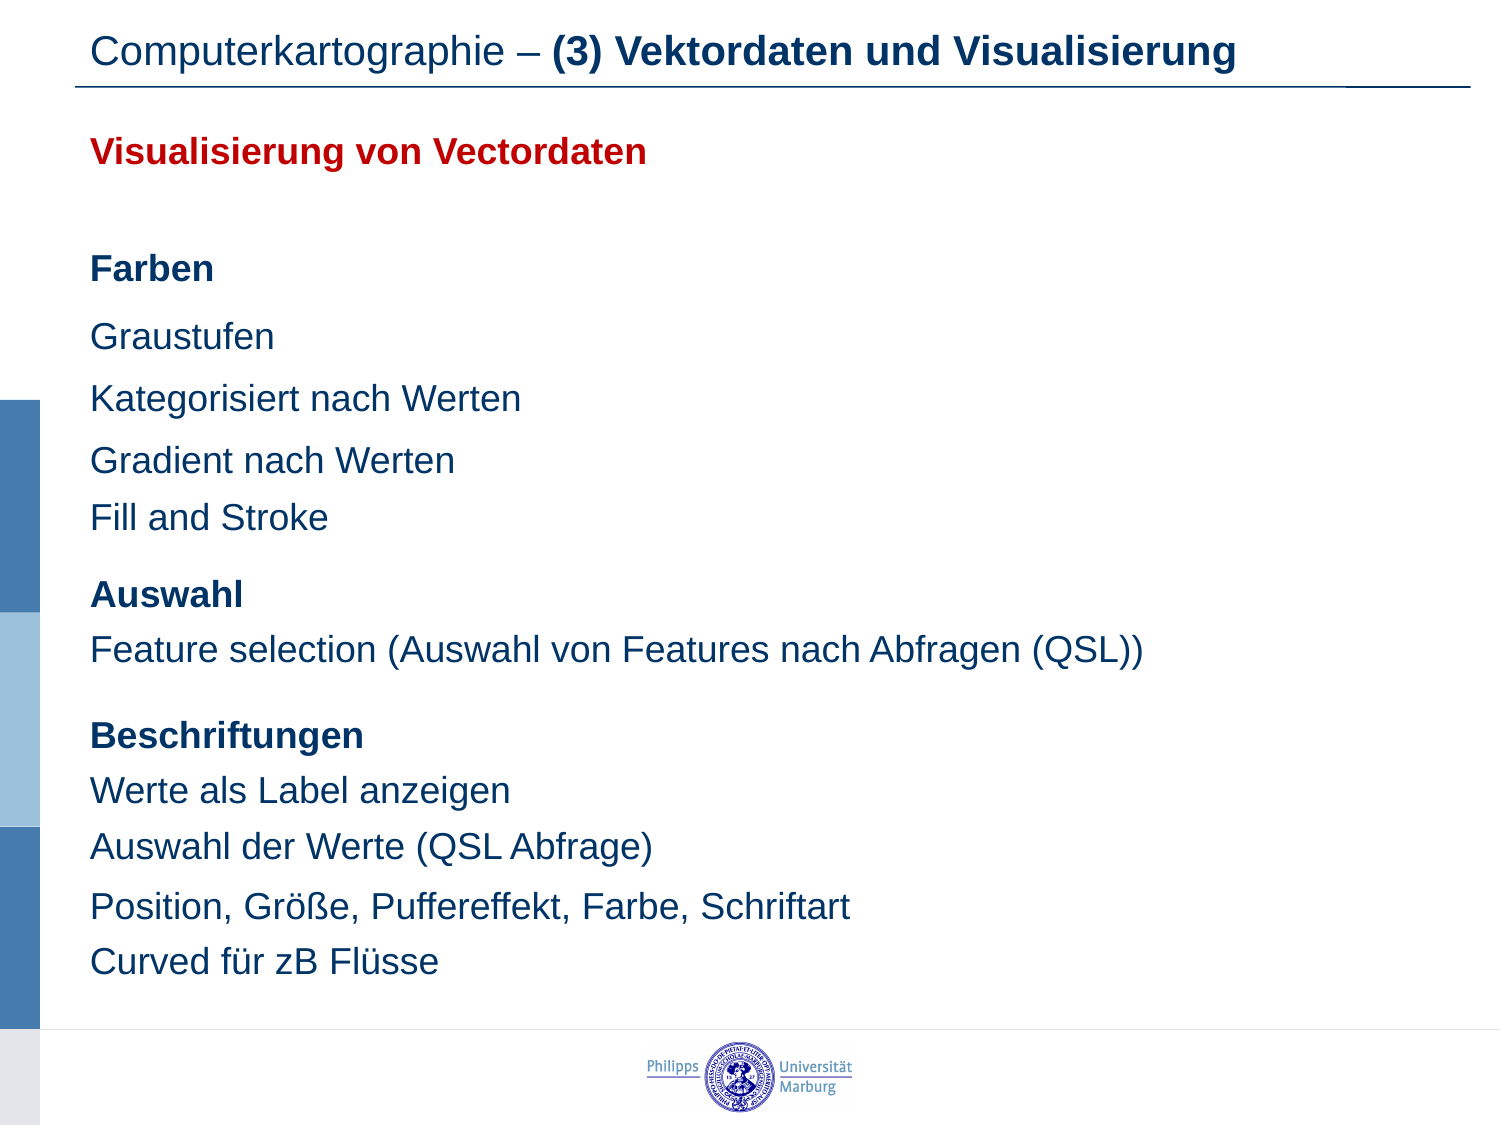

Computerkartographie – (3) Vektordaten und Visualisierung

Visualisierung von Vectordaten
Farben
Graustufen
Kategorisiert nach Werten
Gradient nach Werten
Fill and Stroke
Auswahl
Feature selection (Auswahl von Features nach Abfragen (QSL))
Beschriftungen
Werte als Label anzeigen
Auswahl der Werte (QSL Abfrage)
Position, Größe, Puffereffekt, Farbe, Schriftart
Curved für zB Flüsse